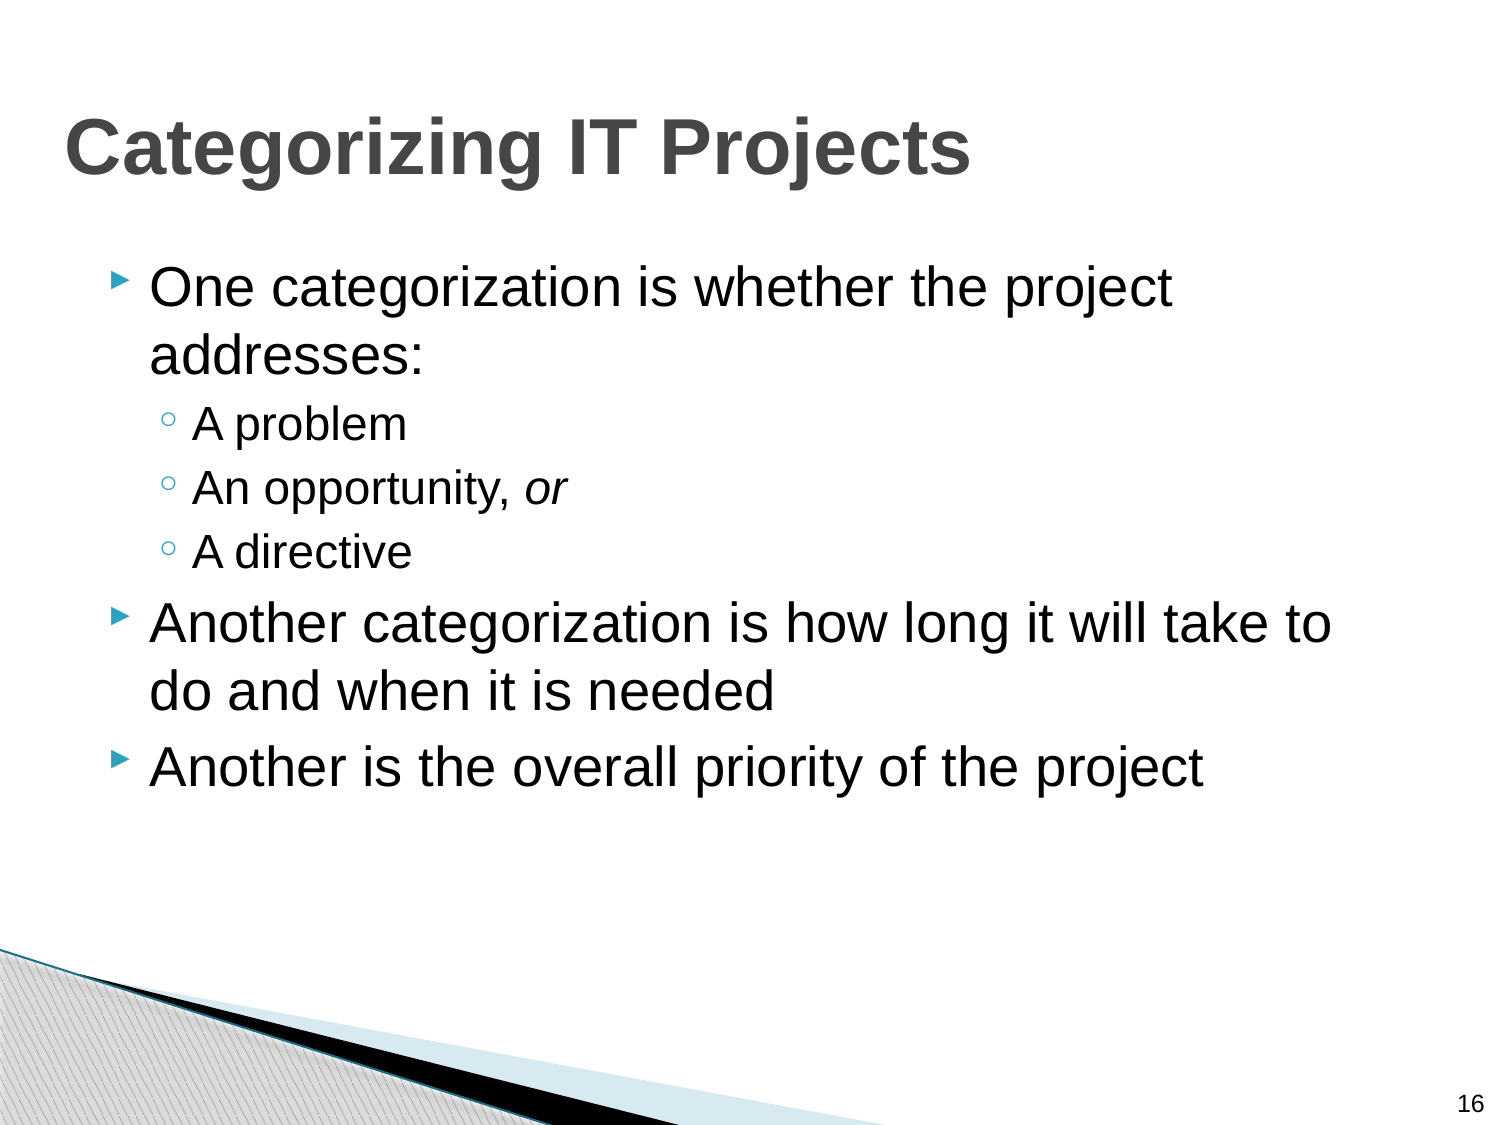

# Categorizing IT Projects
One categorization is whether the project addresses:
A problem
An opportunity, or
A directive
Another categorization is how long it will take to do and when it is needed
Another is the overall priority of the project

16